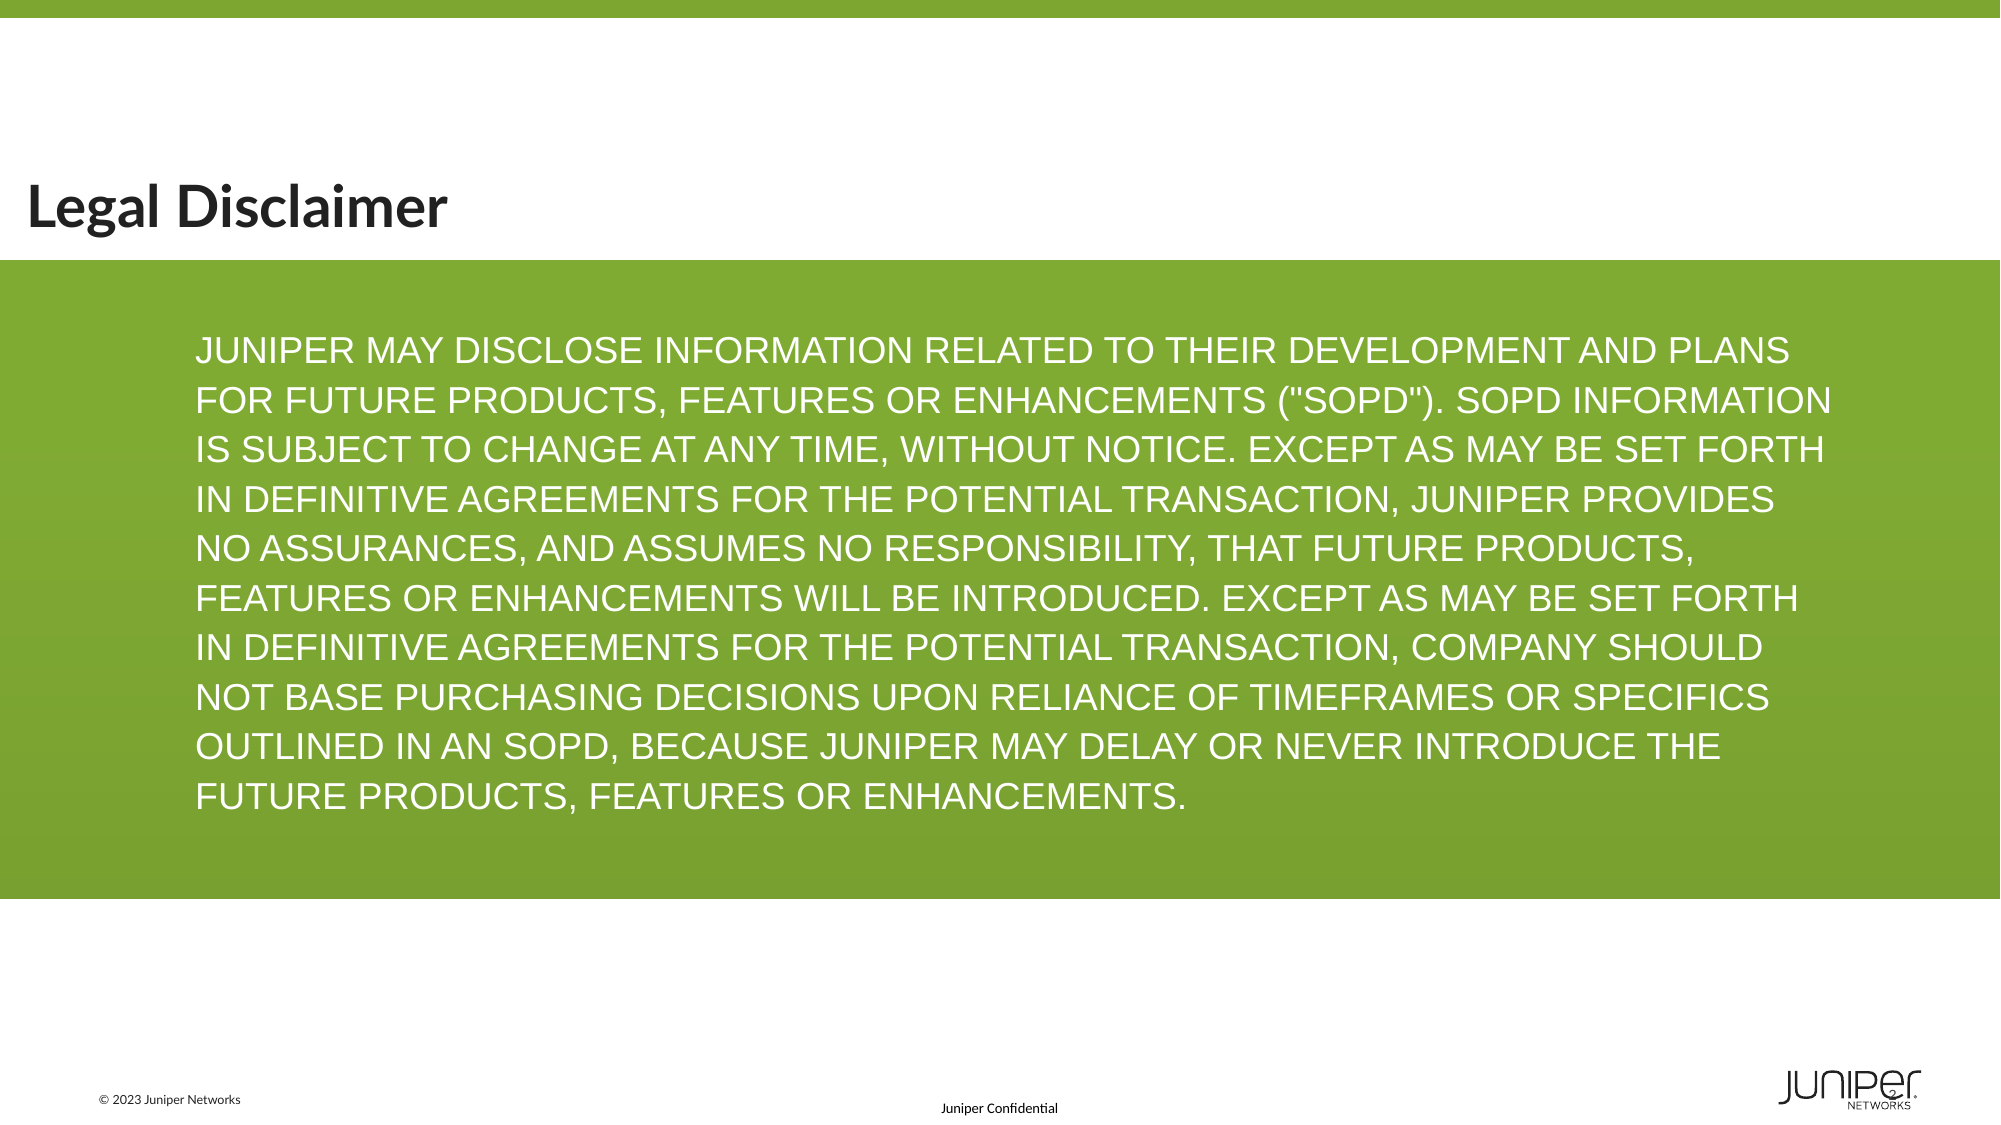

# Legal Disclaimer

Juniper may disclose information related to their development and plans for future products, features or enhancements ("SOPD"). SOPD information is subject to change at any time, without notice. Except as may be set forth in definitive agreements for the potential transaction, Juniper provides no assurances, and assumes no responsibility, that future products, features or enhancements will be introduced. Except as may be set forth in definitive agreements for the potential transaction, Company should not base purchasing decisions upon reliance of timeframes or specifics outlined in an SOPD, because Juniper may delay or never introduce the future products, features or enhancements.

2